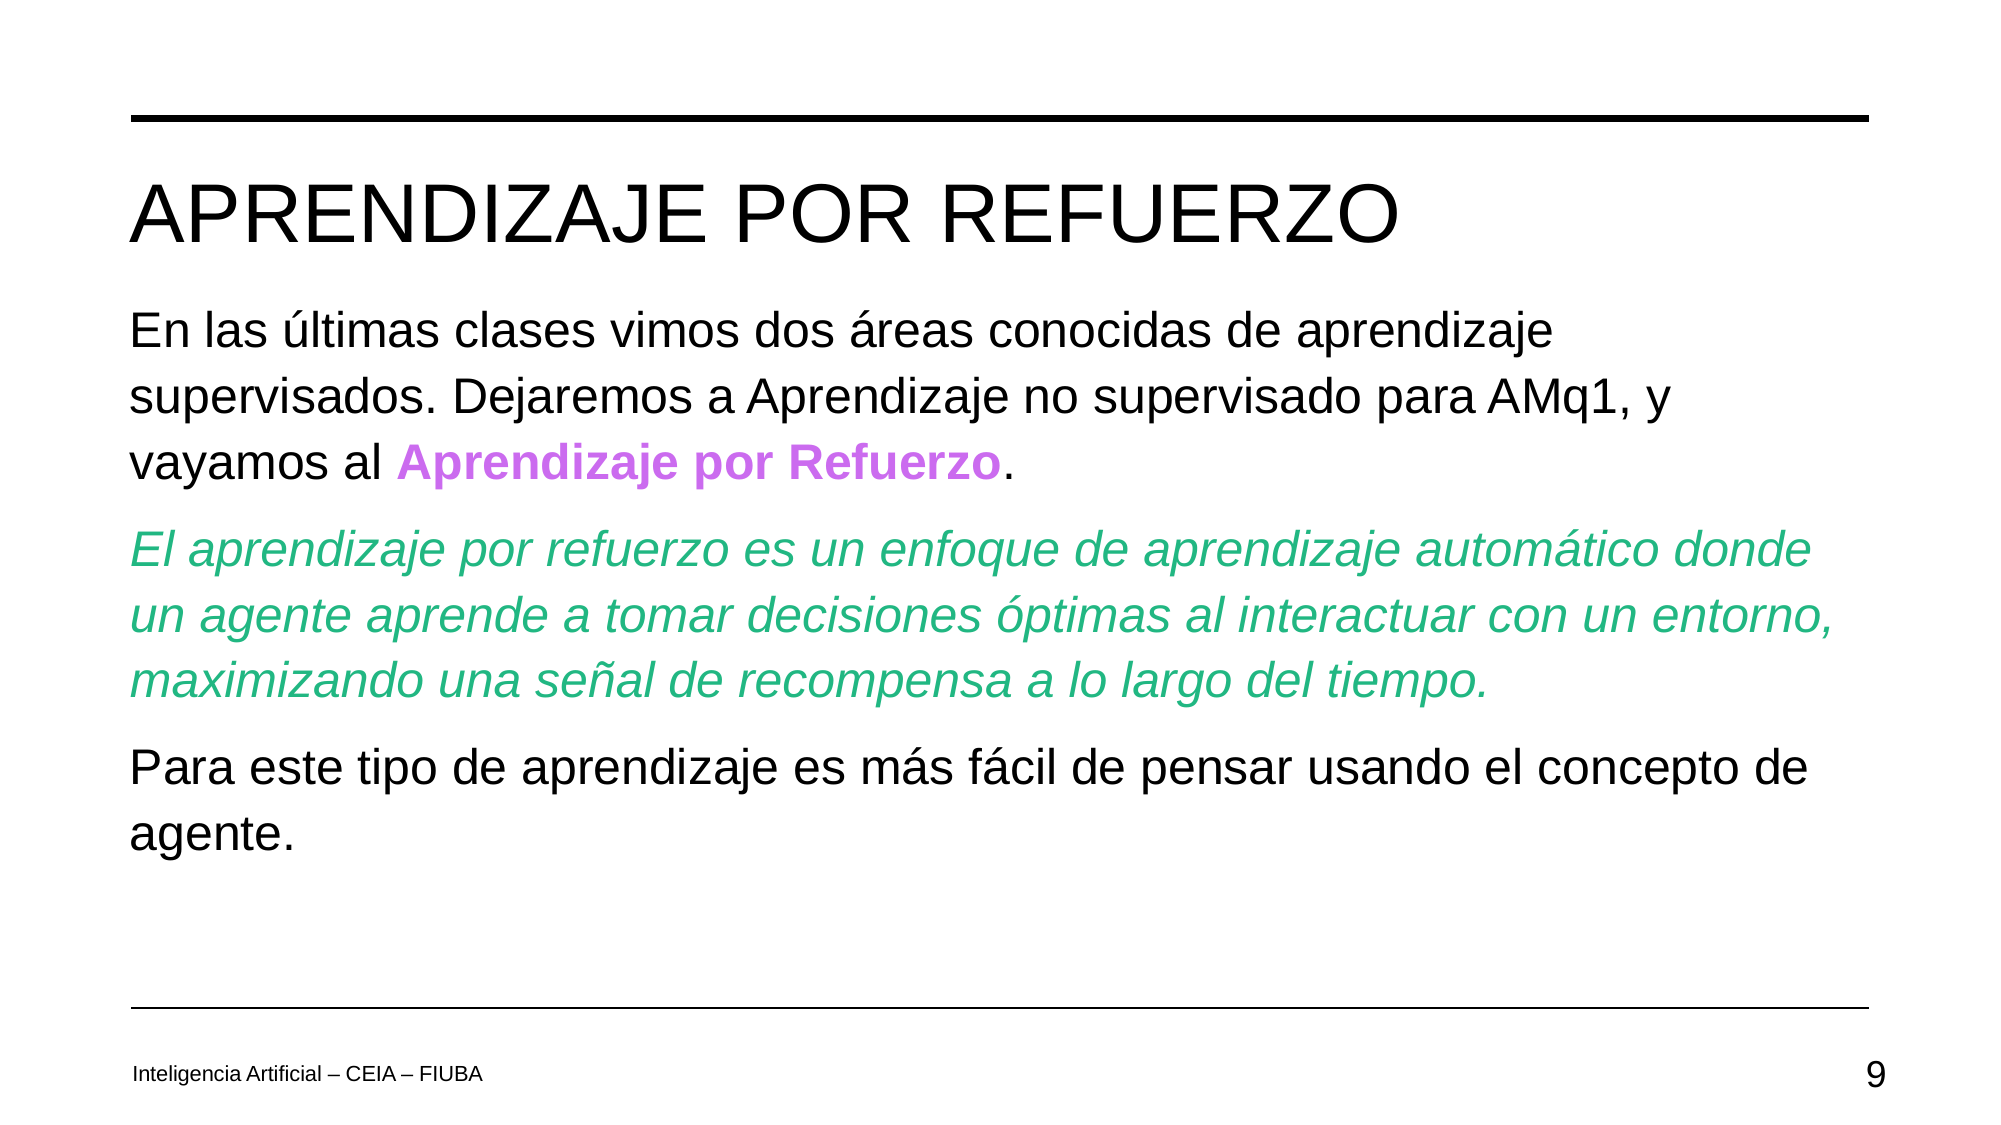

# aprendizaje por refuerzo
En las últimas clases vimos dos áreas conocidas de aprendizaje supervisados. Dejaremos a Aprendizaje no supervisado para AMq1, y vayamos al Aprendizaje por Refuerzo.
El aprendizaje por refuerzo es un enfoque de aprendizaje automático donde un agente aprende a tomar decisiones óptimas al interactuar con un entorno, maximizando una señal de recompensa a lo largo del tiempo.
Para este tipo de aprendizaje es más fácil de pensar usando el concepto de agente.
Inteligencia Artificial – CEIA – FIUBA
9
Image by vectorjuice